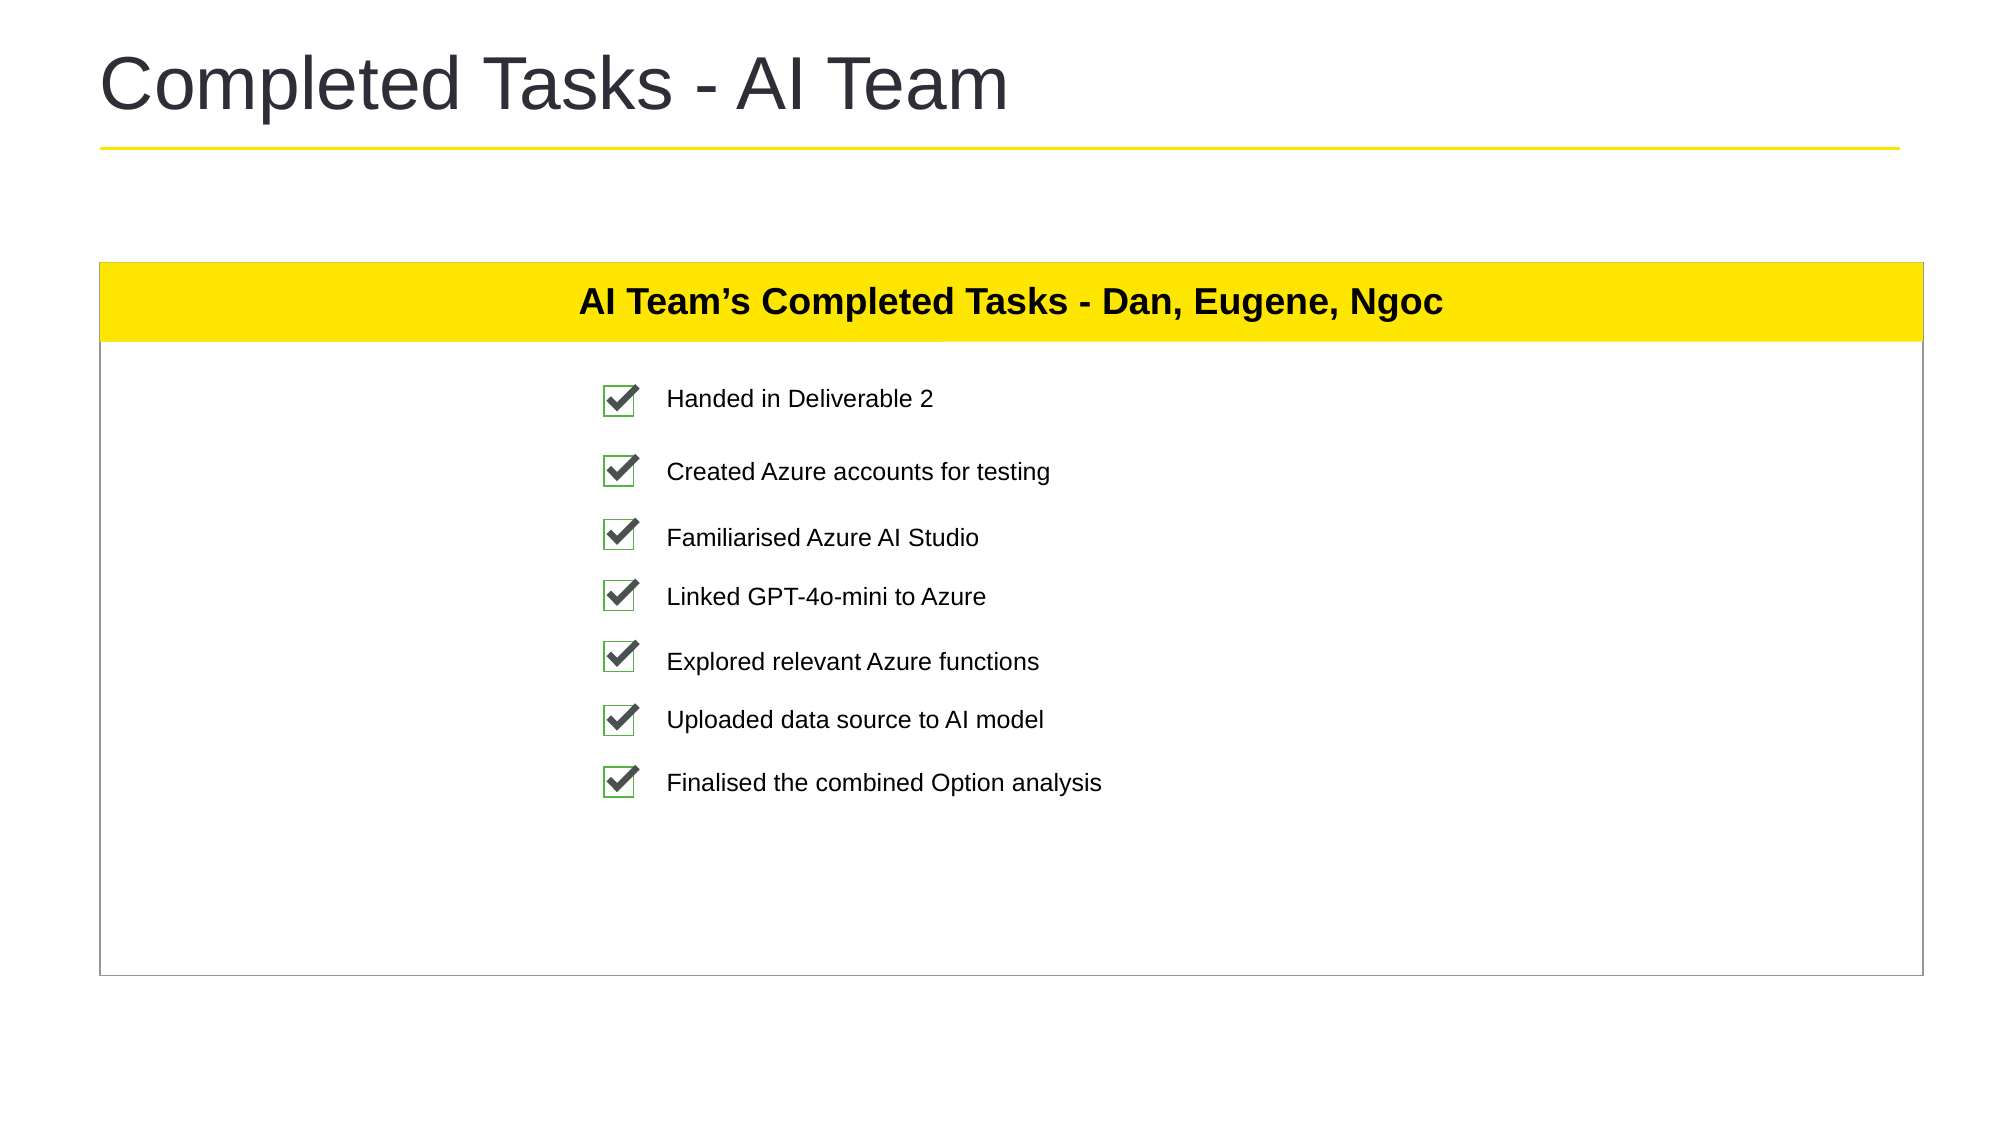

# Completed Tasks - AI Team

AI Team’s Completed Tasks - Dan, Eugene, Ngoc
Team AI Tasks
Handed in Deliverable 2

Created Azure accounts for testing

Familiarised Azure AI Studio

Linked GPT-4o-mini to Azure

Explored relevant Azure functions

Uploaded data source to AI model

Finalised the combined Option analysis